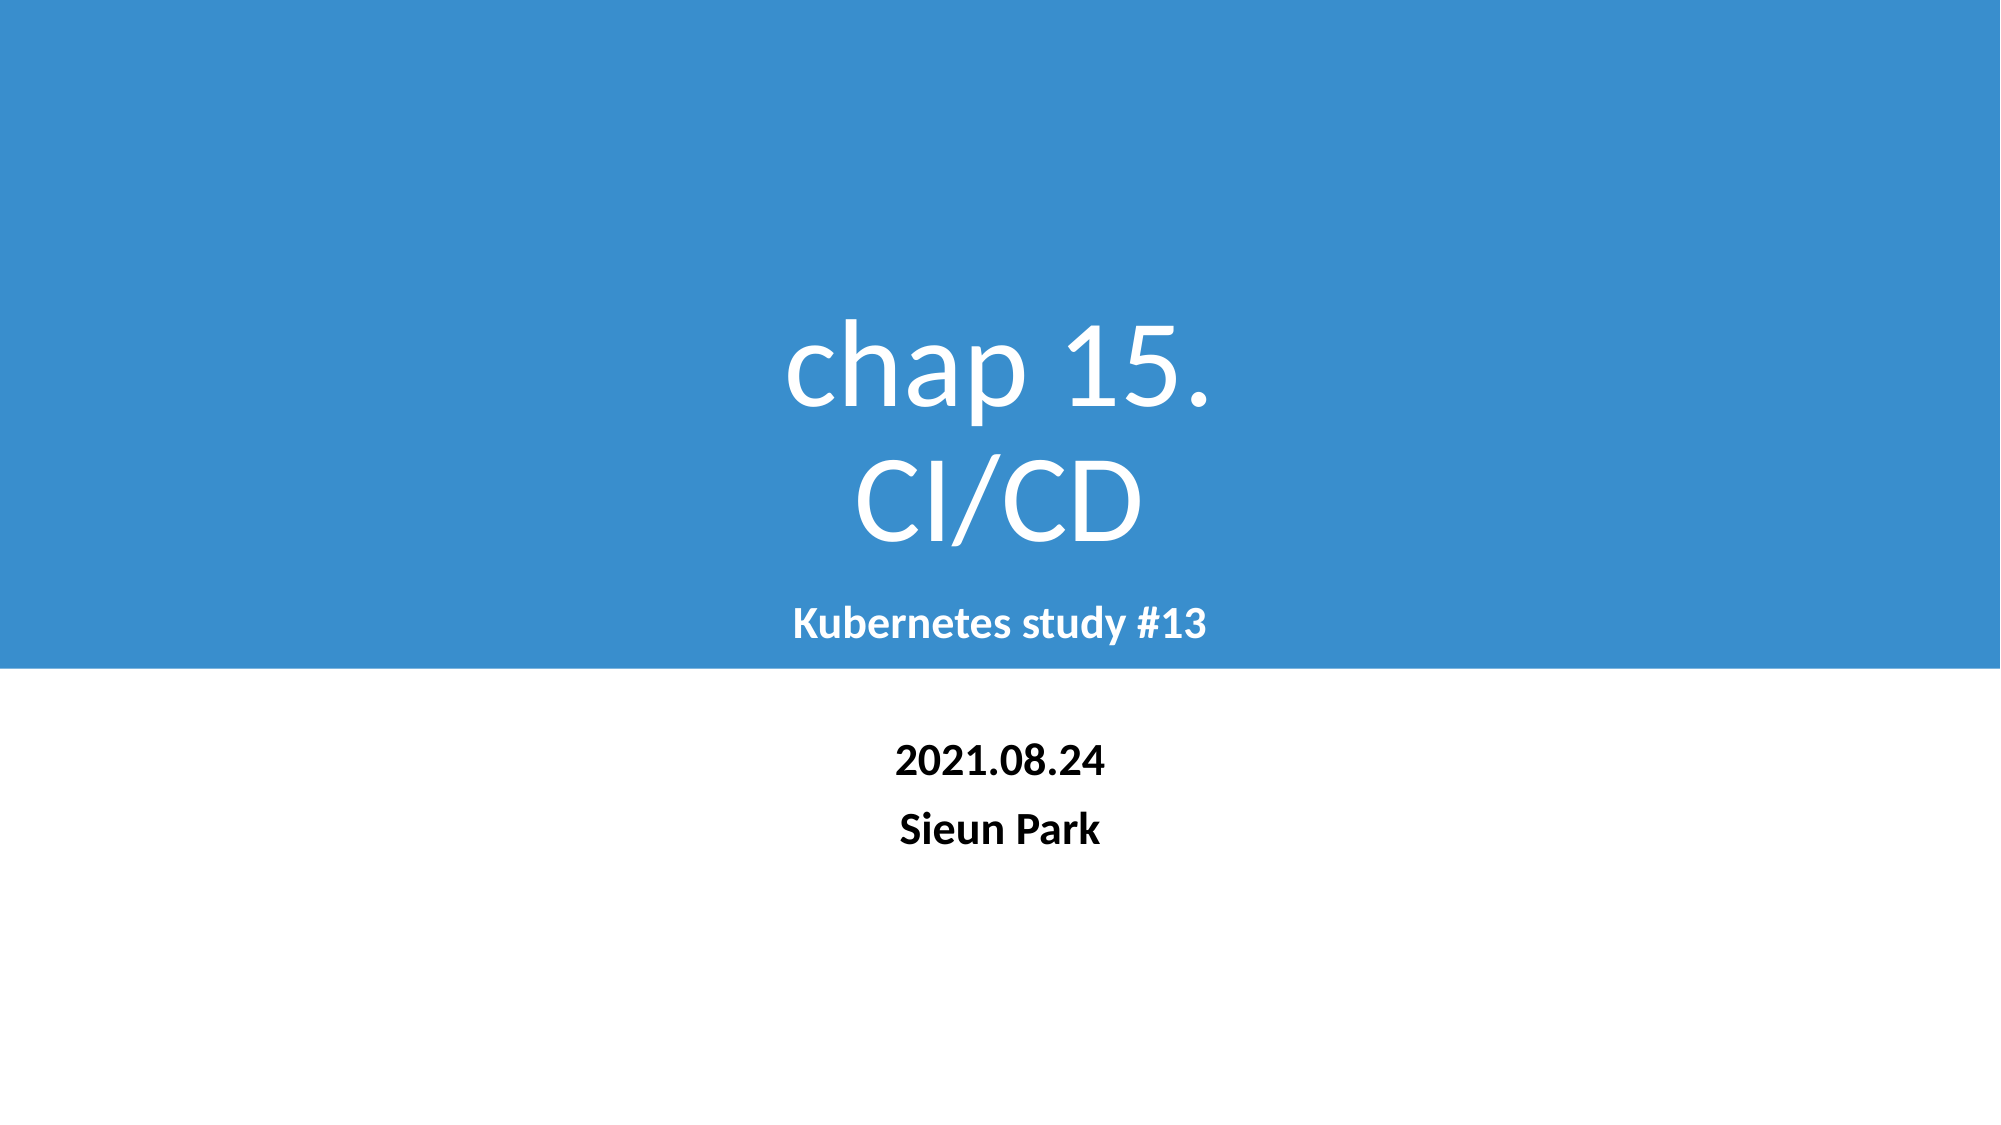

# chap 15. CI/CD
Kubernetes study #13

2021.08.24
Sieun Park